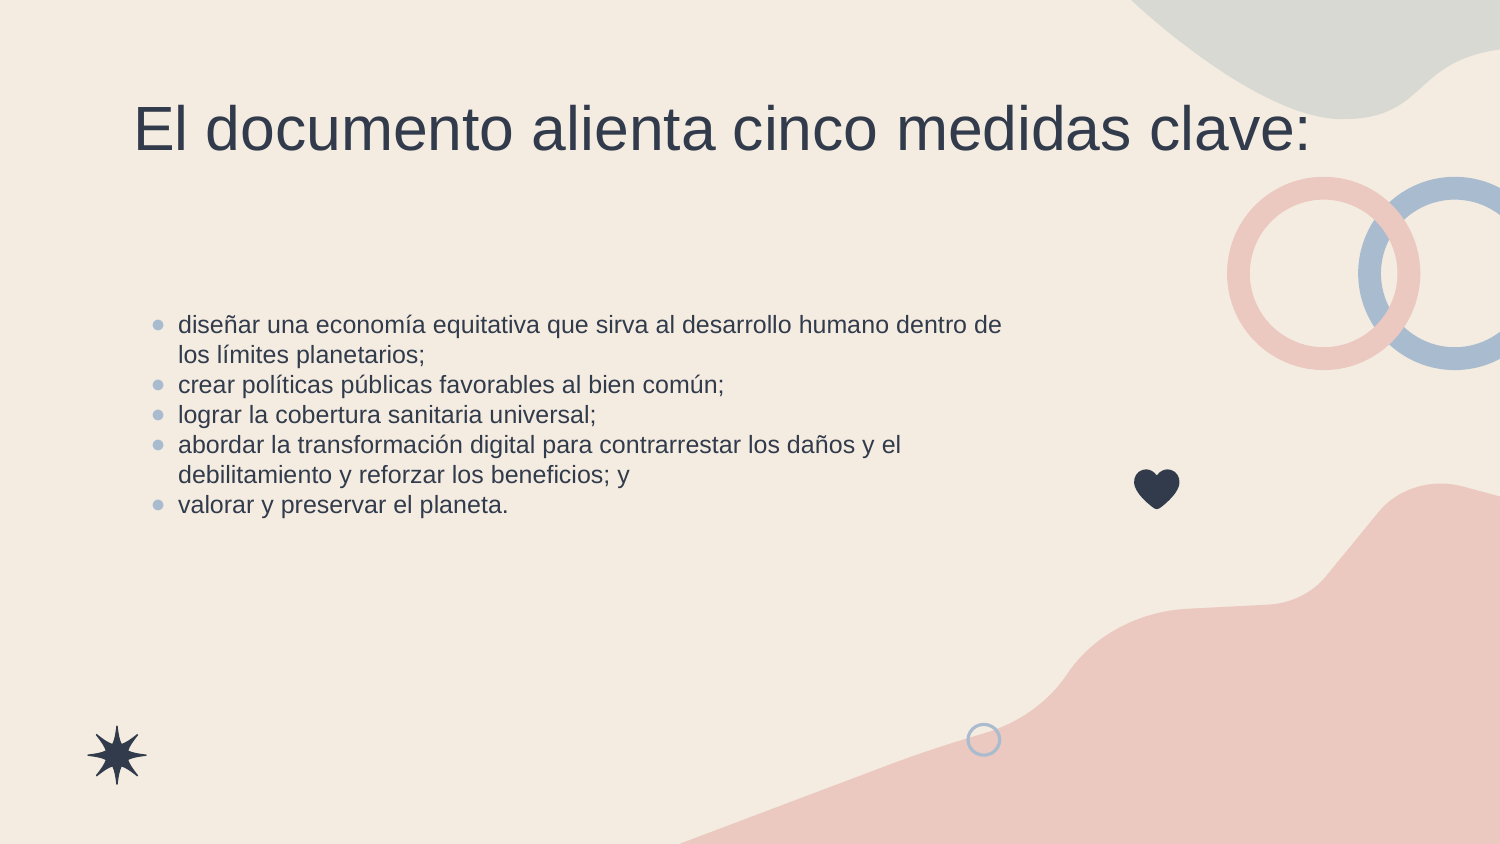

# El documento alienta cinco medidas clave:

diseñar una economía equitativa que sirva al desarrollo humano dentro de los límites planetarios;
crear políticas públicas favorables al bien común;
lograr la cobertura sanitaria universal;
abordar la transformación digital para contrarrestar los daños y el debilitamiento y reforzar los beneficios; y
valorar y preservar el planeta.